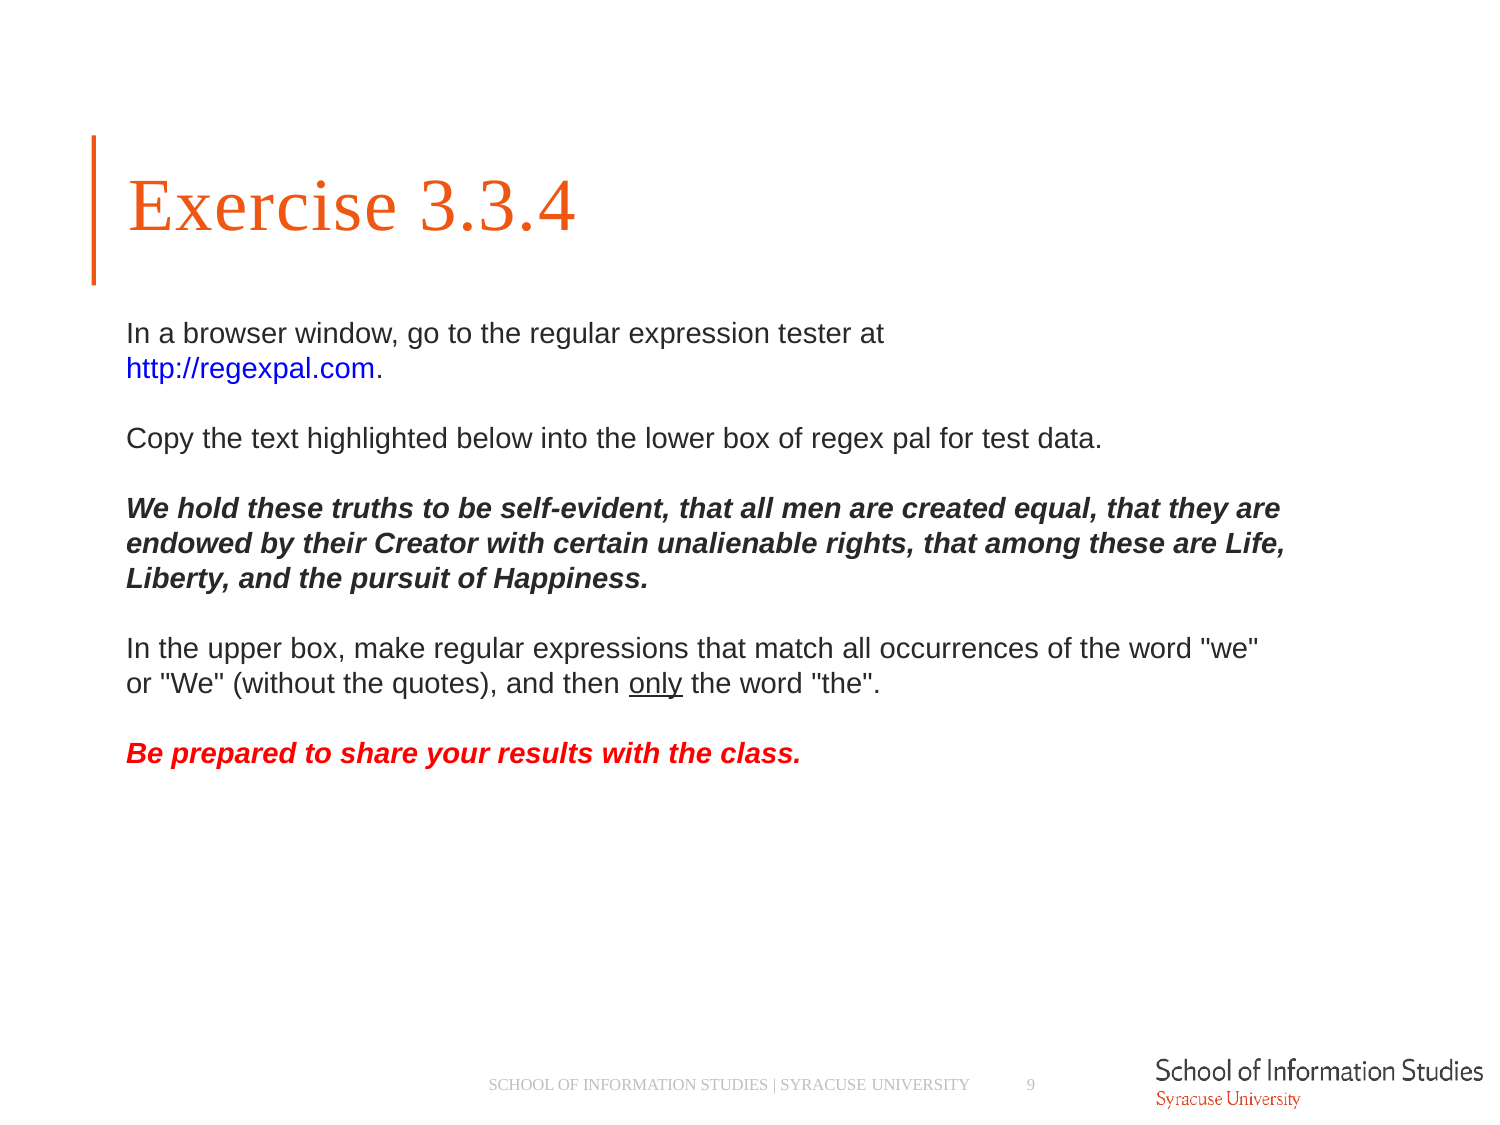

# Exercise 3.3.4
In a browser window, go to the regular expression tester at
http://regexpal.com.
Copy the text highlighted below into the lower box of regex pal for test data.
We hold these truths to be self-evident, that all men are created equal, that they are endowed by their Creator with certain unalienable rights, that among these are Life, Liberty, and the pursuit of Happiness.

In the upper box, make regular expressions that match all occurrences of the word "we" or "We" (without the quotes), and then only the word "the".

Be prepared to share your results with the class.
SCHOOL OF INFORMATION STUDIES | SYRACUSE UNIVERSITY
9